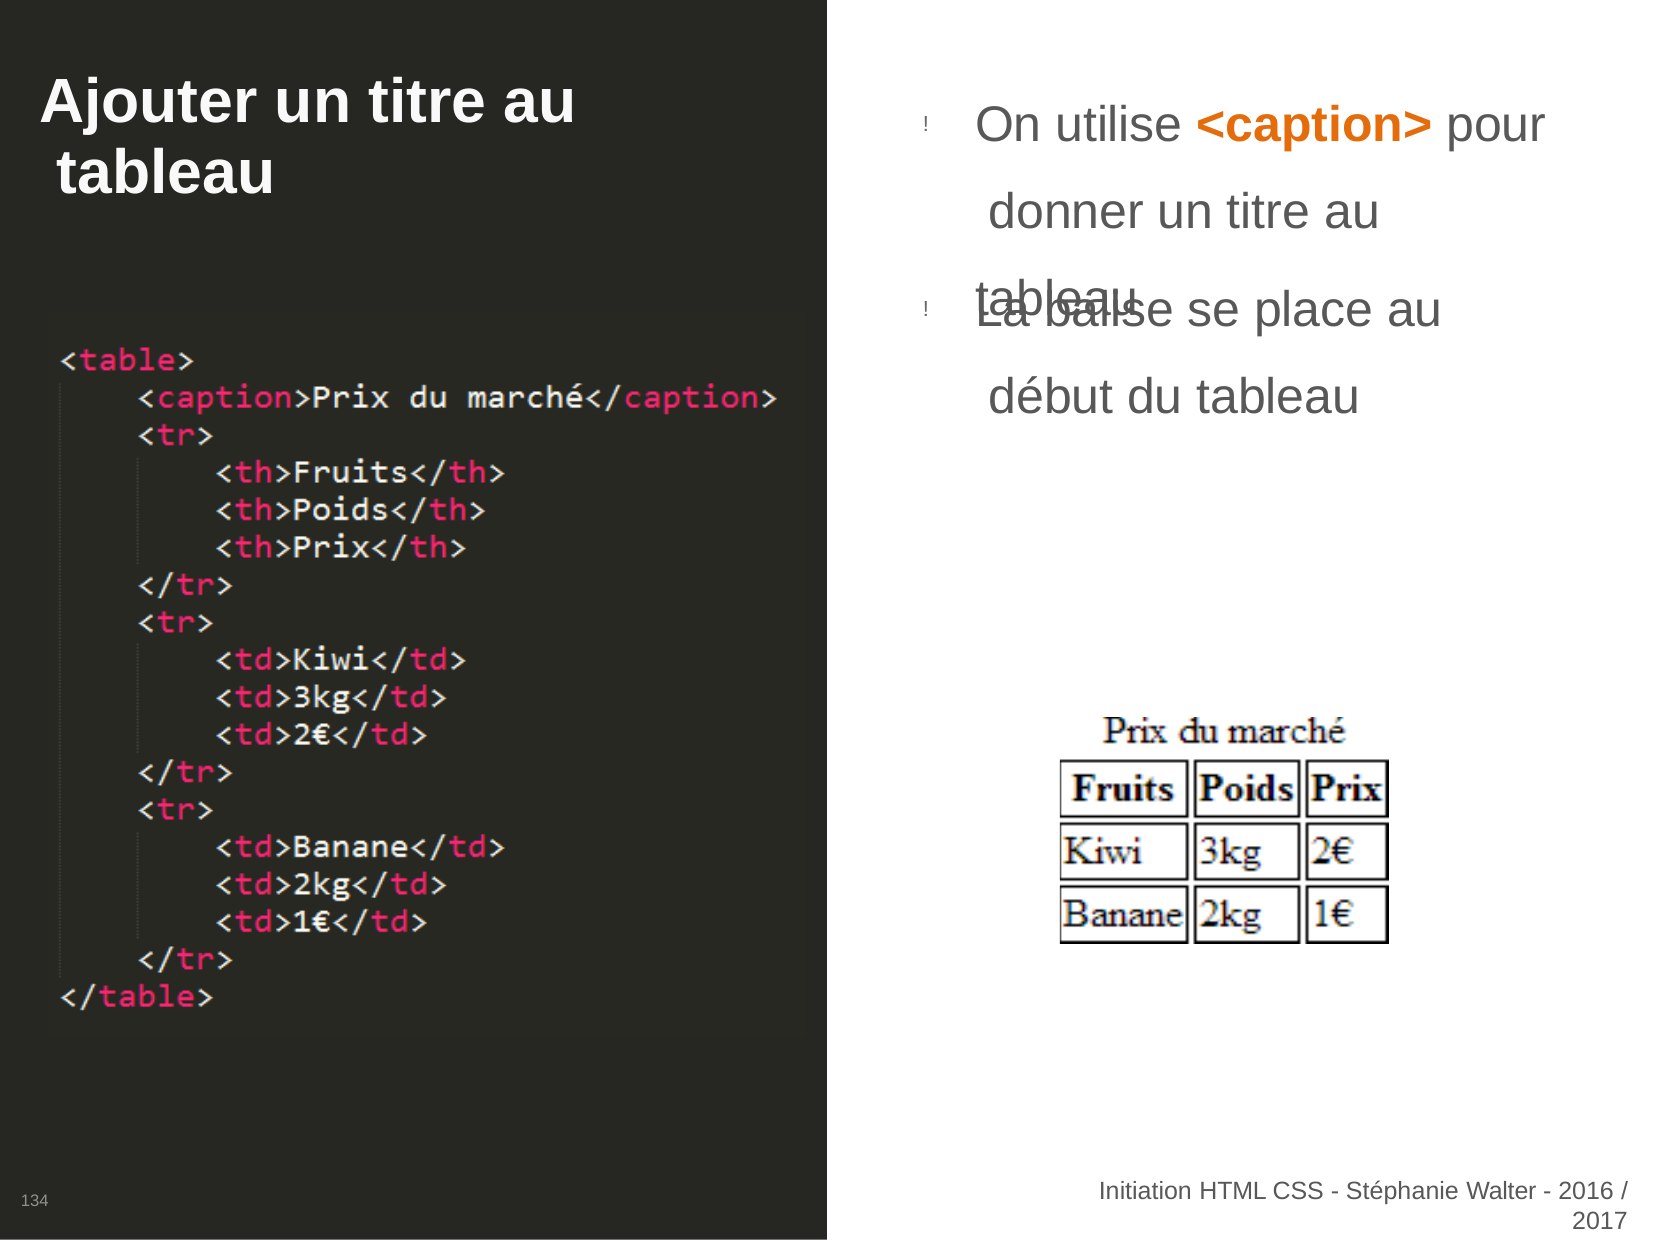

# Ajouter un titre au  tableau
On utilise <caption> pour  donner un titre au tableau
!
La balise se place au  début du tableau
!

Initiation HTML CSS - Stéphanie Walter - 2016 /
2017
134